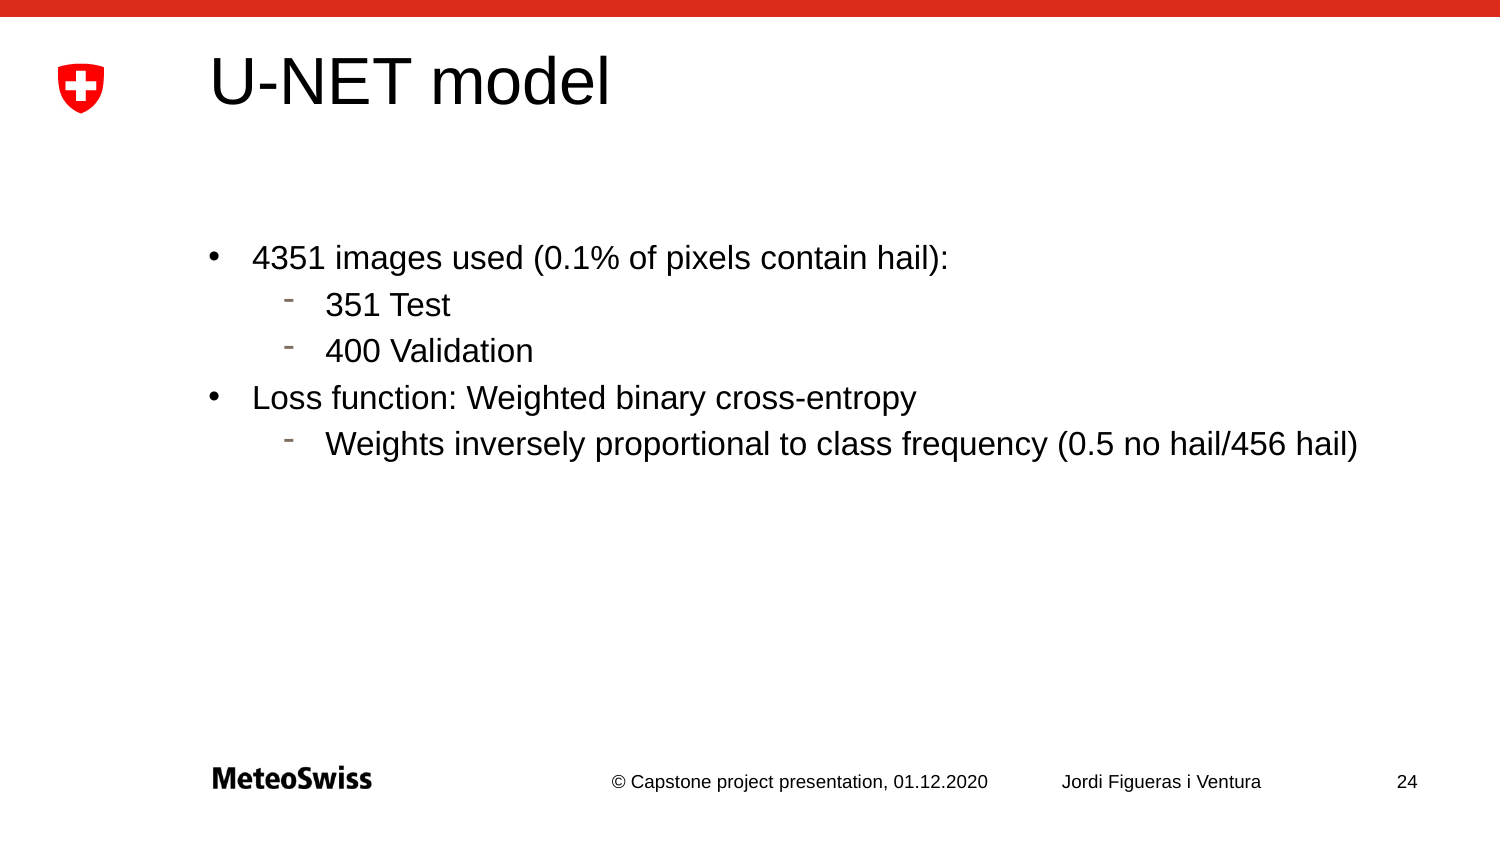

# U-NET model
4351 images used (0.1% of pixels contain hail):
351 Test
400 Validation
Loss function: Weighted binary cross-entropy
Weights inversely proportional to class frequency (0.5 no hail/456 hail)